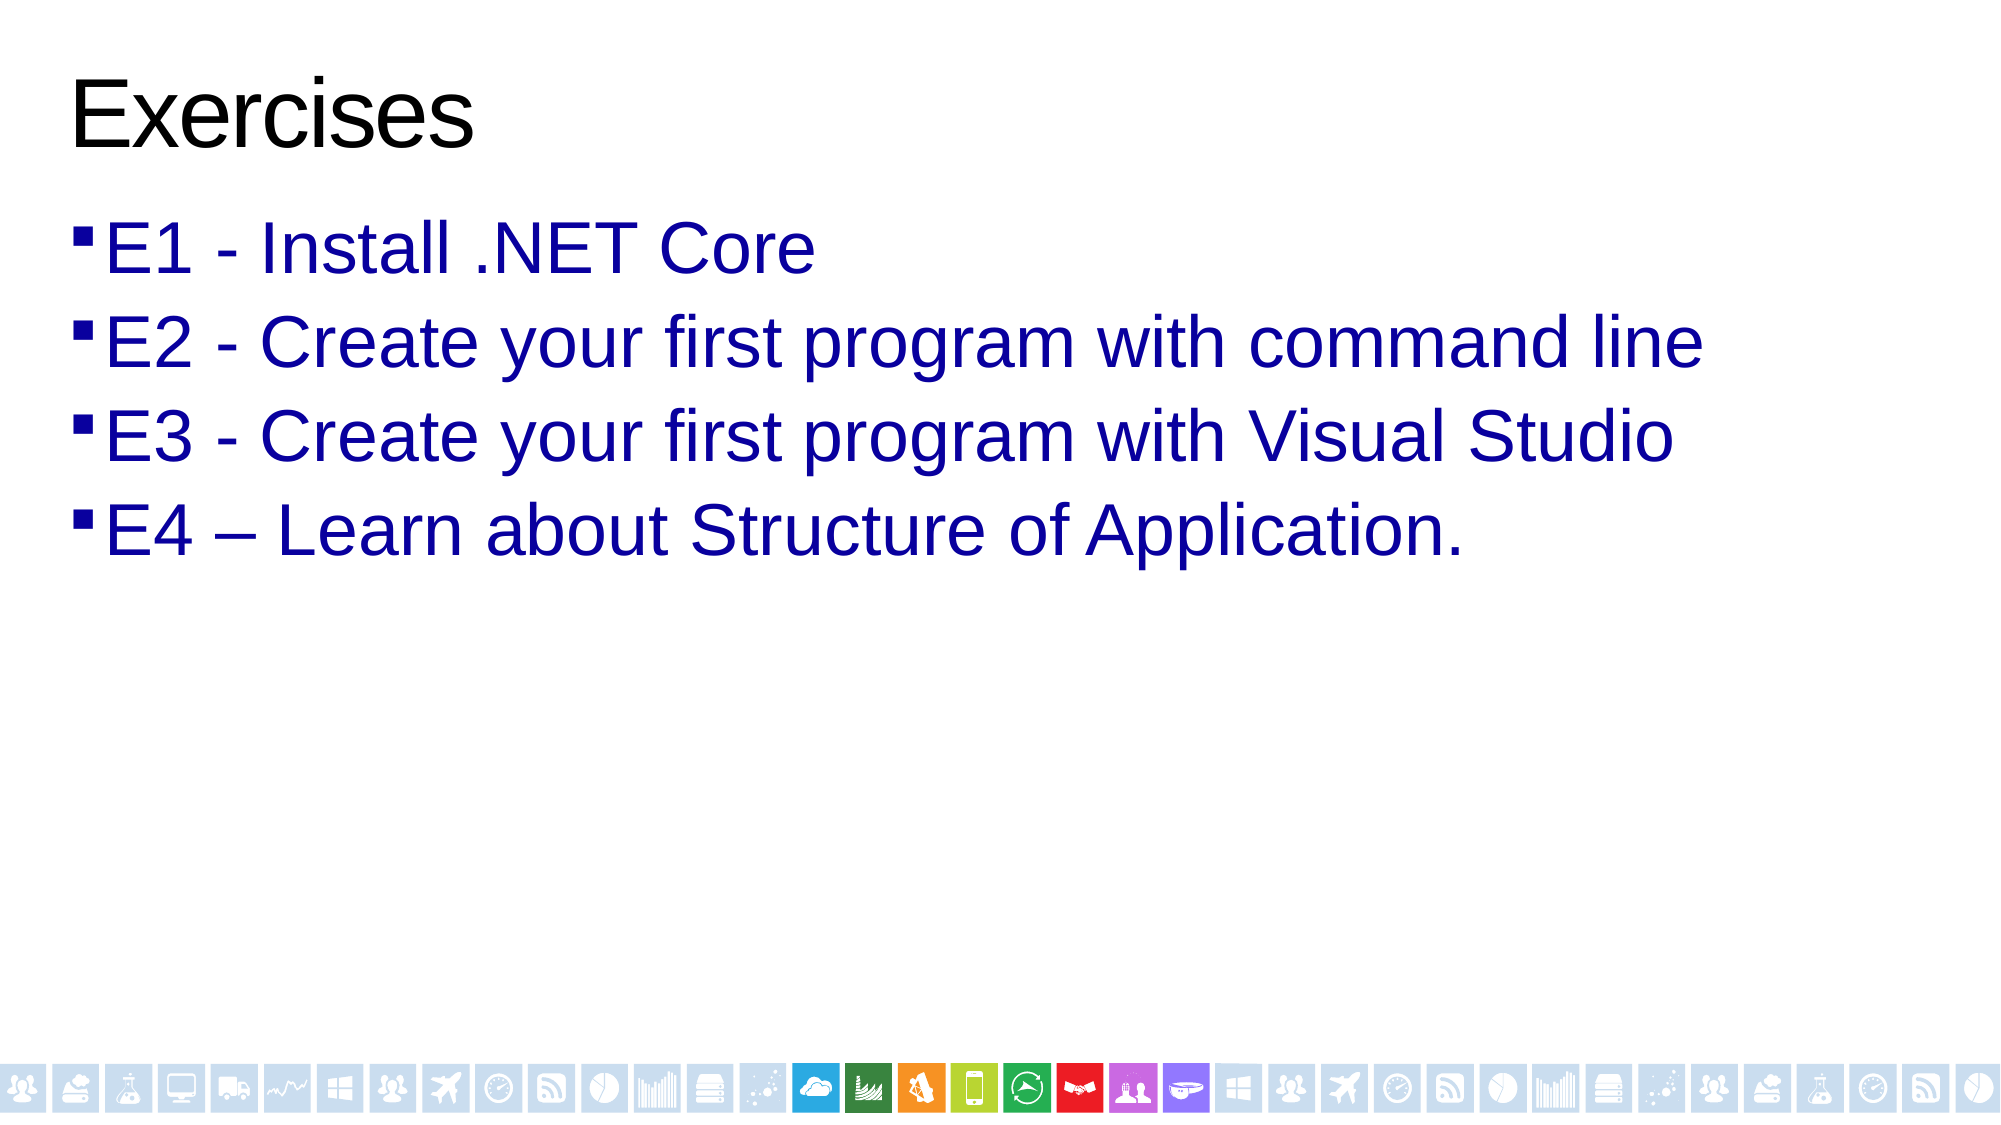

# Exercises
E1 - Install .NET Core
E2 - Create your first program with command line
E3 - Create your first program with Visual Studio
E4 – Learn about Structure of Application.